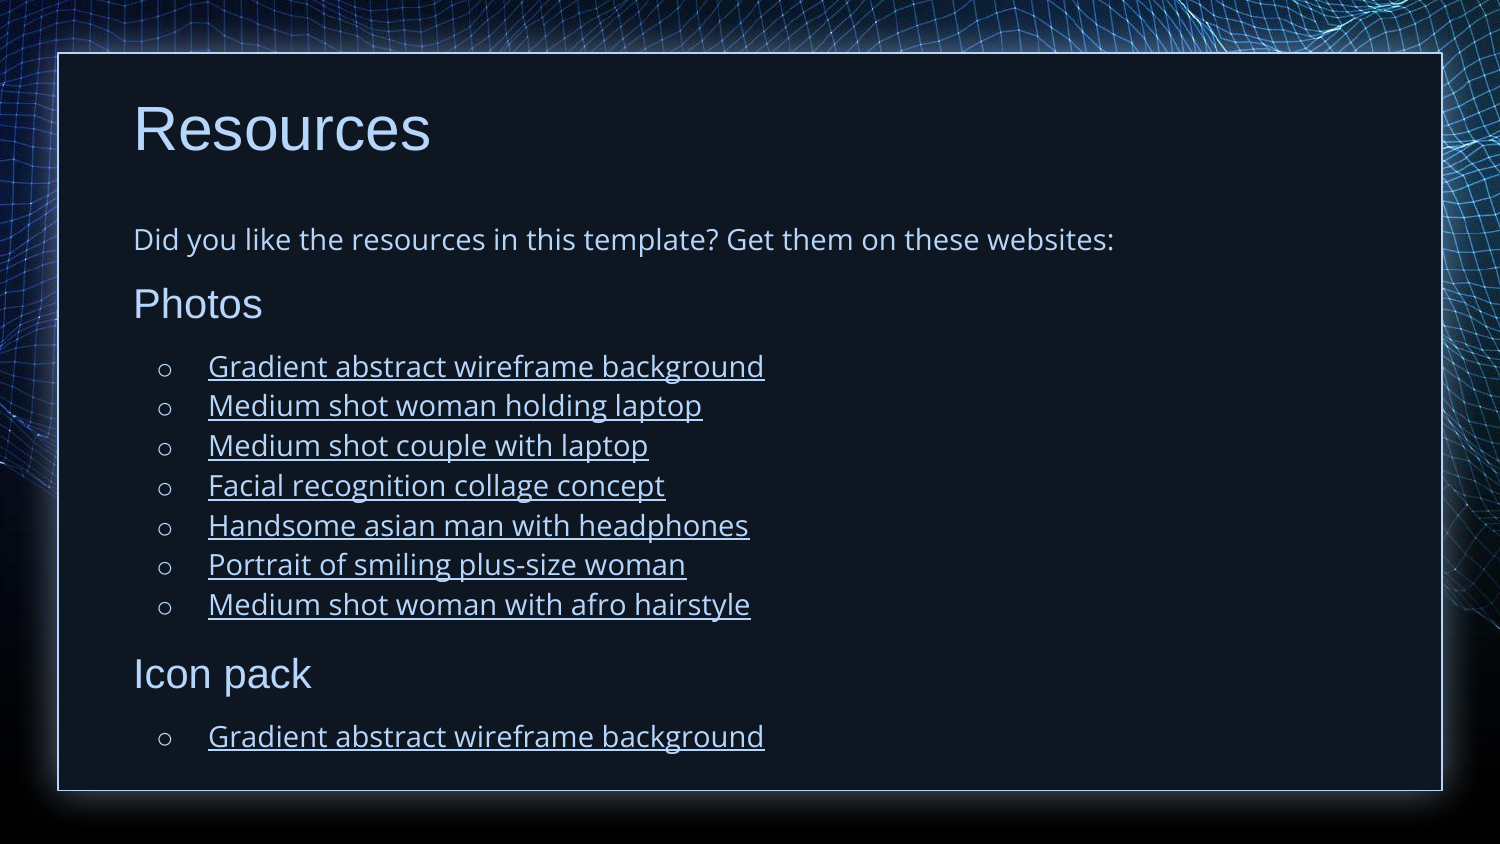

# Resources
Did you like the resources in this template? Get them on these websites:
Photos
Gradient abstract wireframe background
Medium shot woman holding laptop
Medium shot couple with laptop
Facial recognition collage concept
Handsome asian man with headphones
Portrait of smiling plus-size woman
Medium shot woman with afro hairstyle
Icon pack
Gradient abstract wireframe background